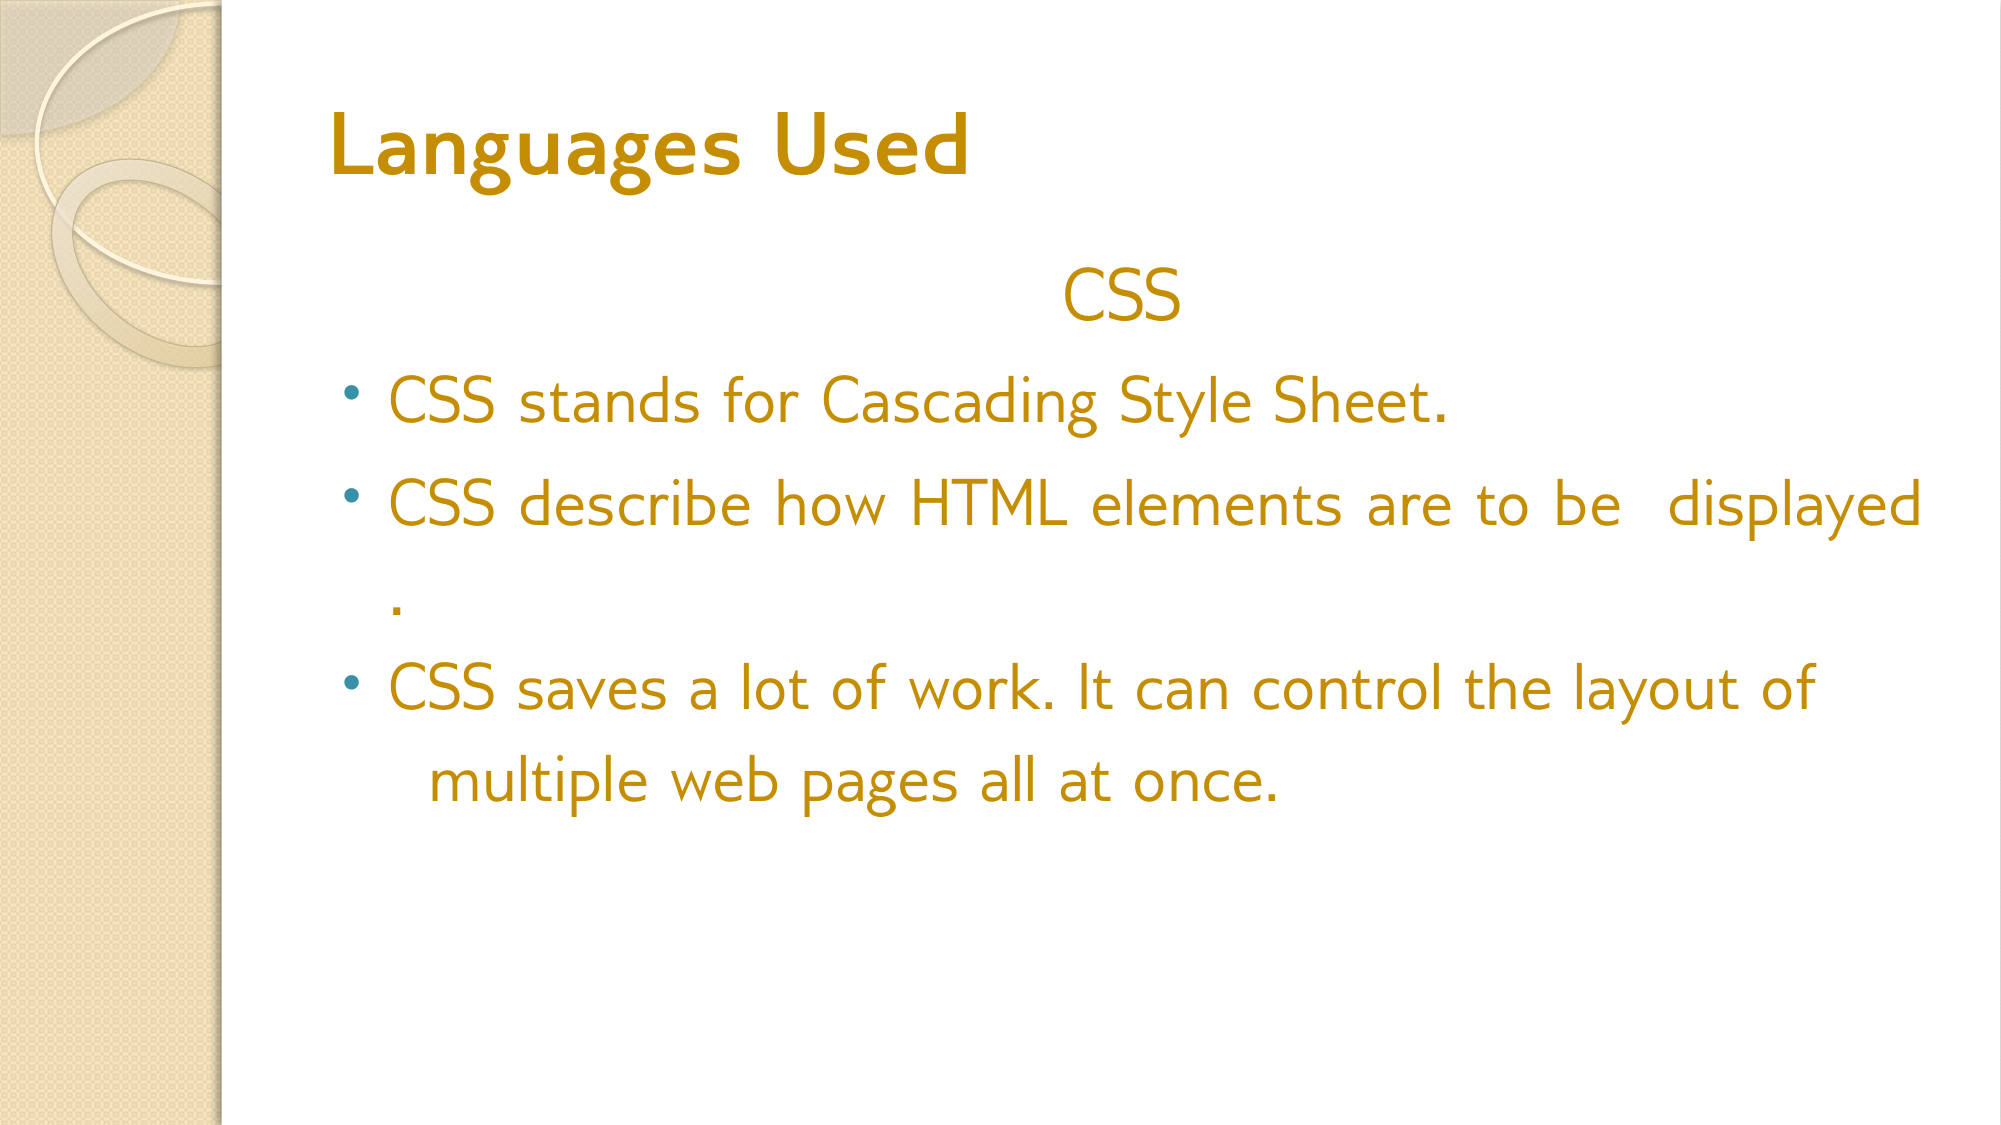

# Languages Used
                                    CSS
CSS stands for Cascading Style Sheet.
CSS describe how HTML elements are to be  displayed .
CSS saves a lot of work. It can control the layout of
     multiple web pages all at once.